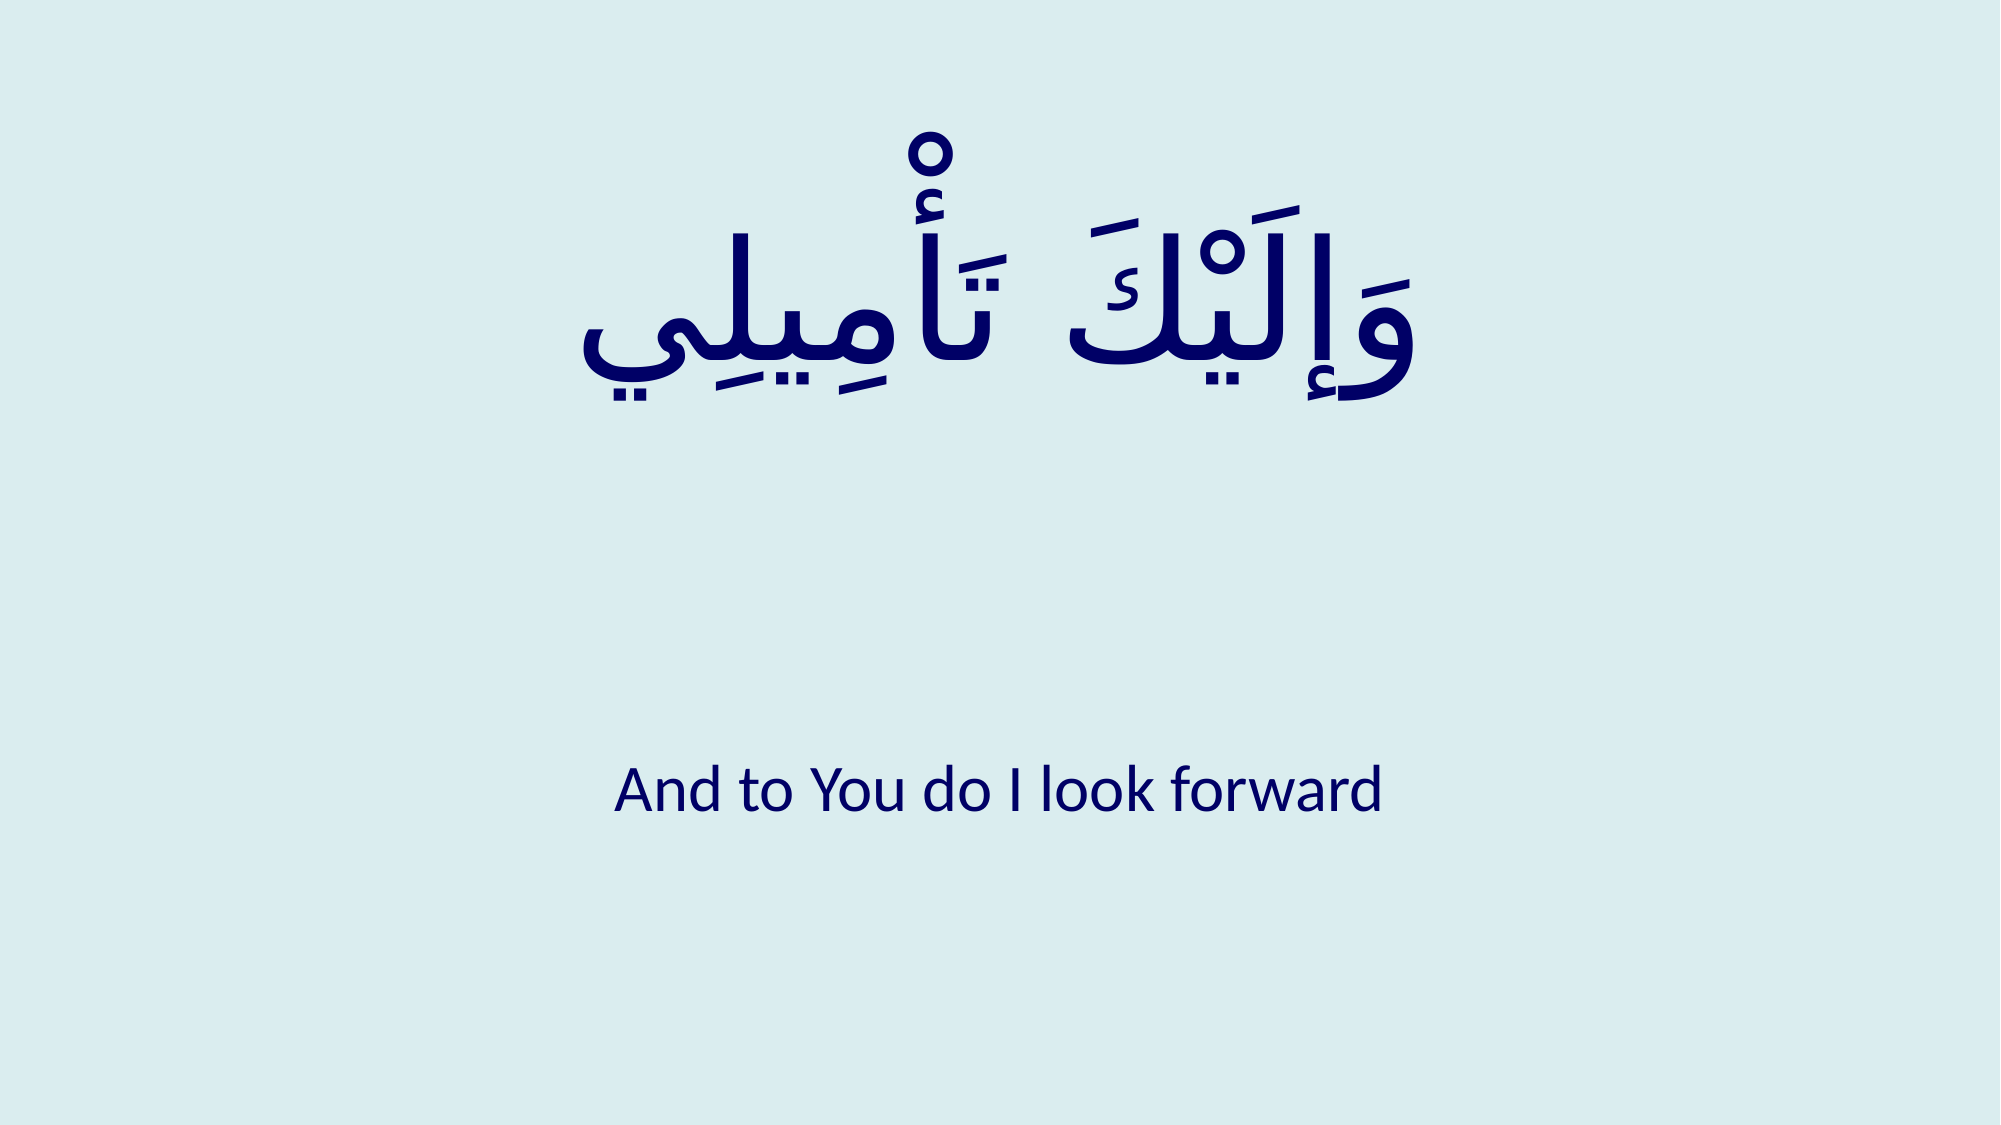

# وَإلَيْكَ تَأْمِيلِي
And to You do I look forward